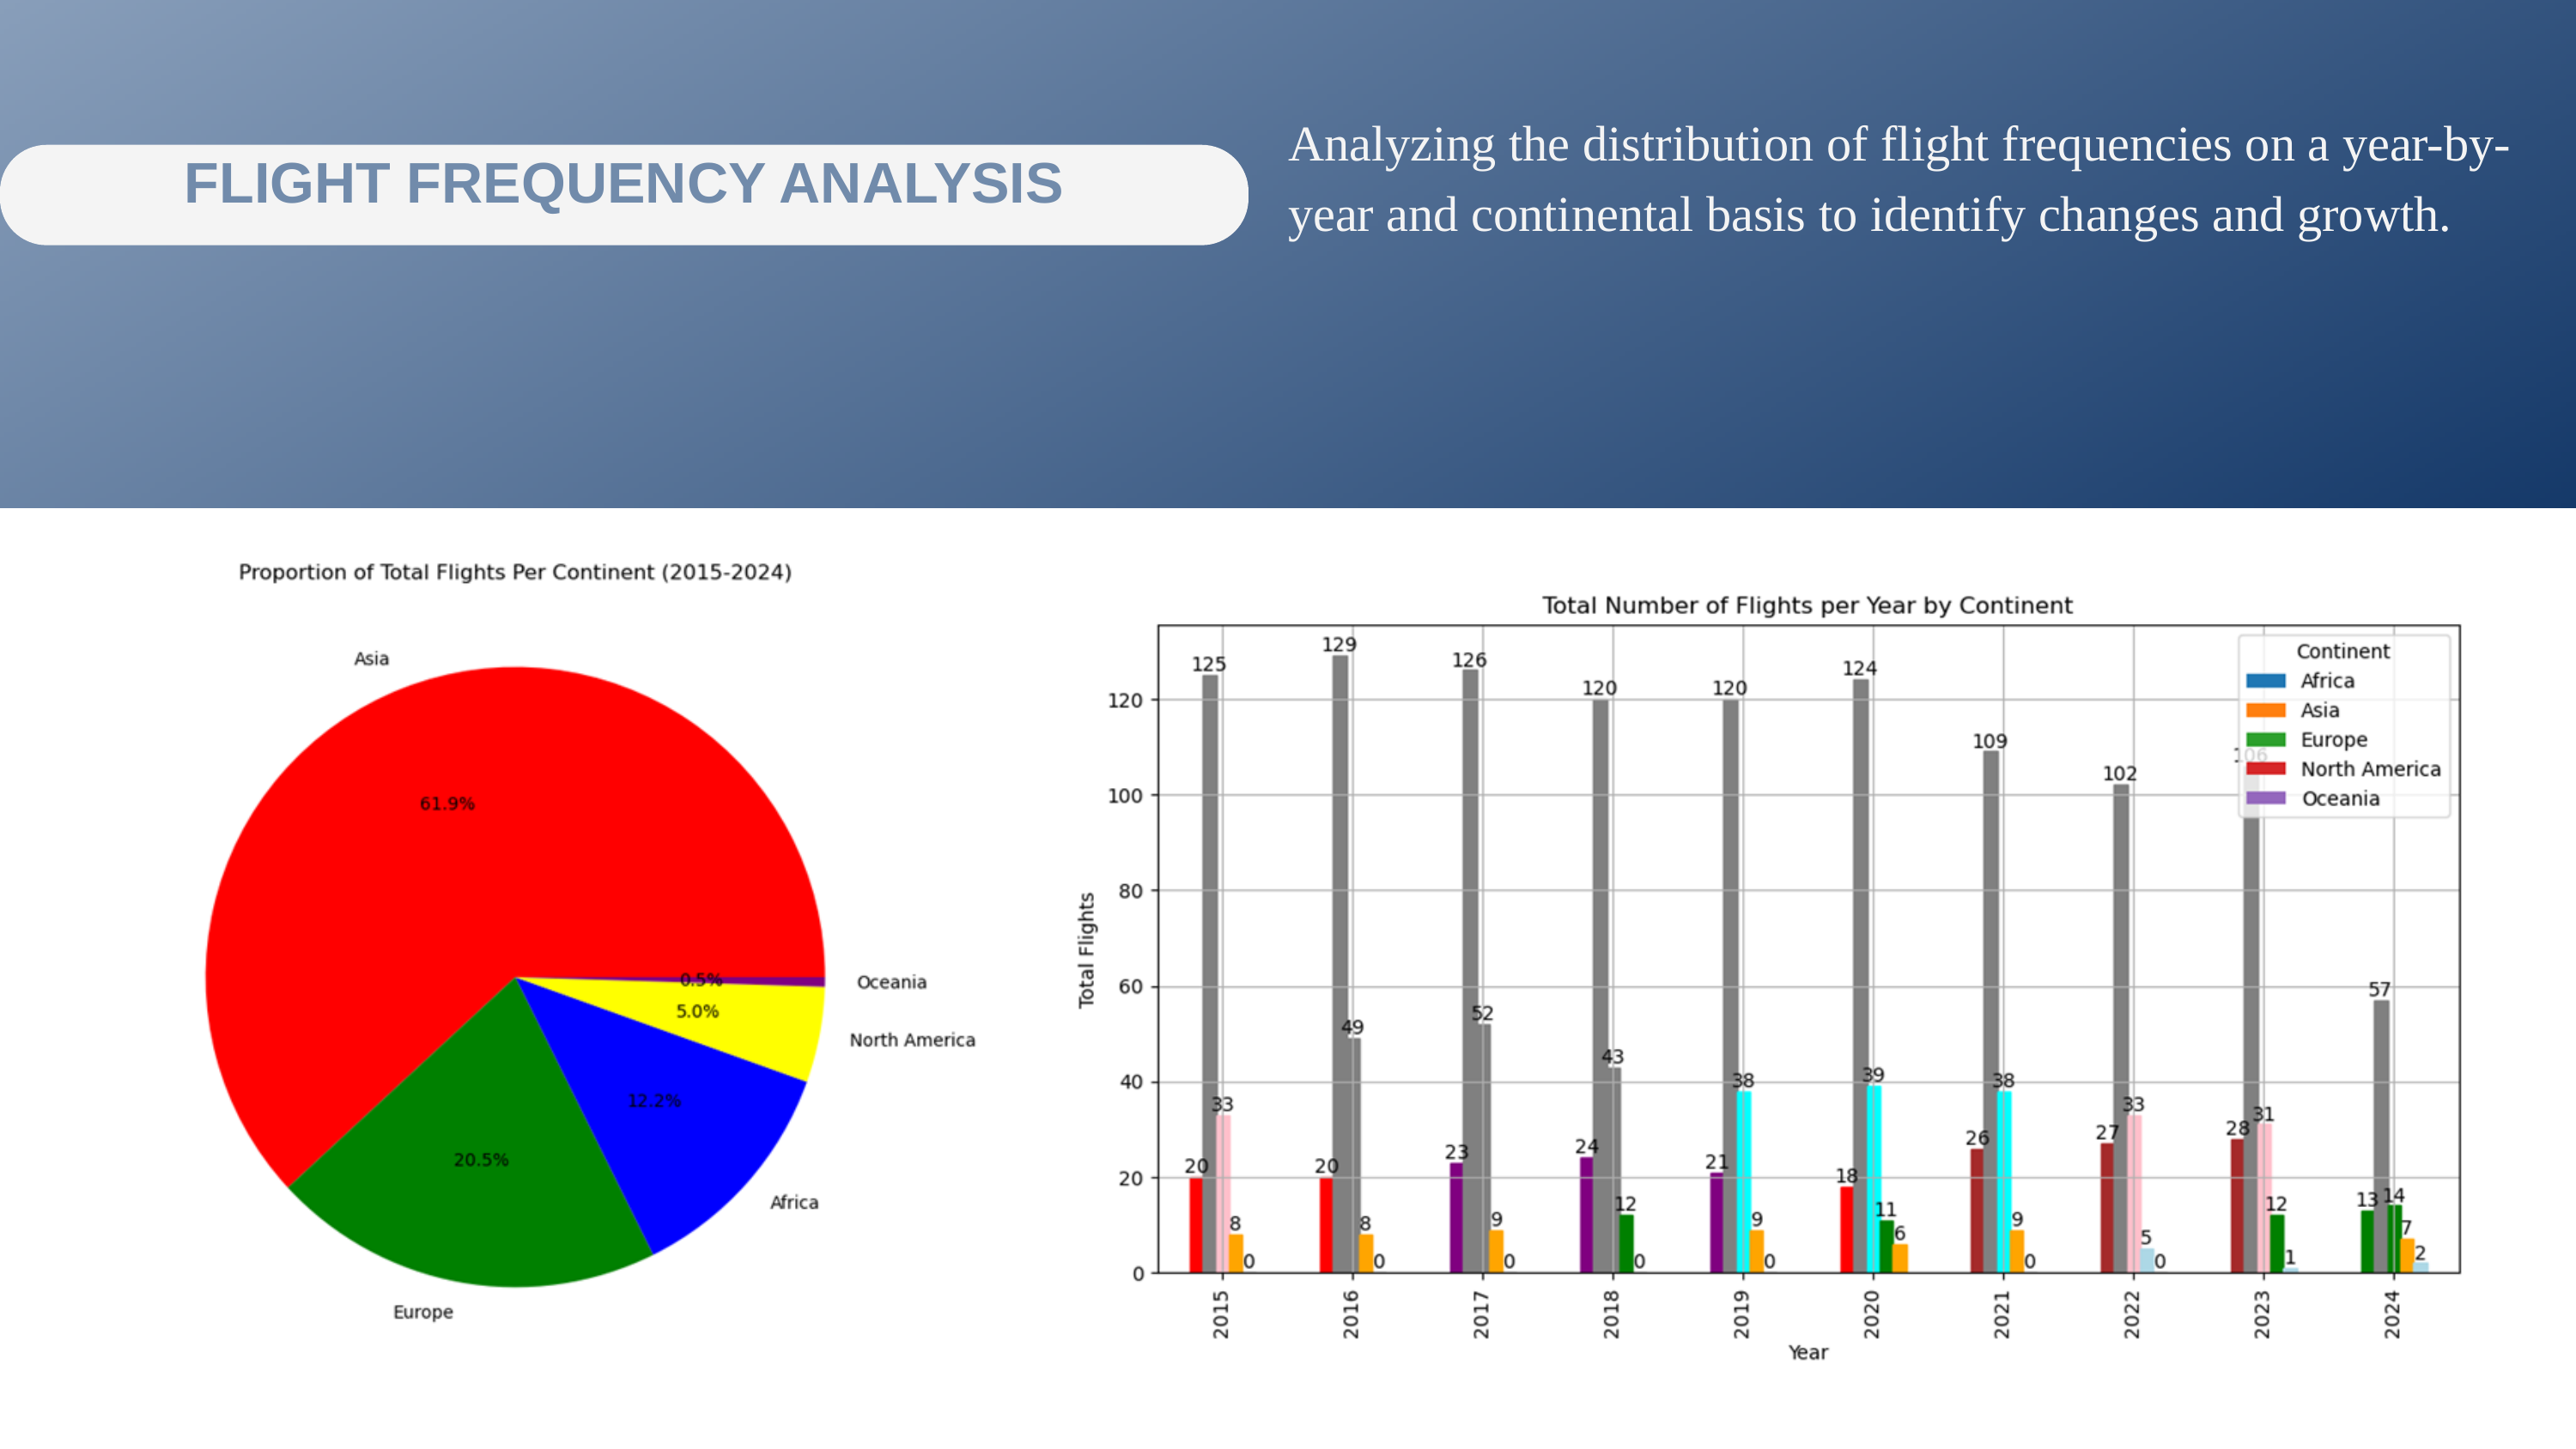

Analyzing the distribution of flight frequencies on a year-by-year and continental basis to identify changes and growth.

FLIGHT FREQUENCY ANALYSIS